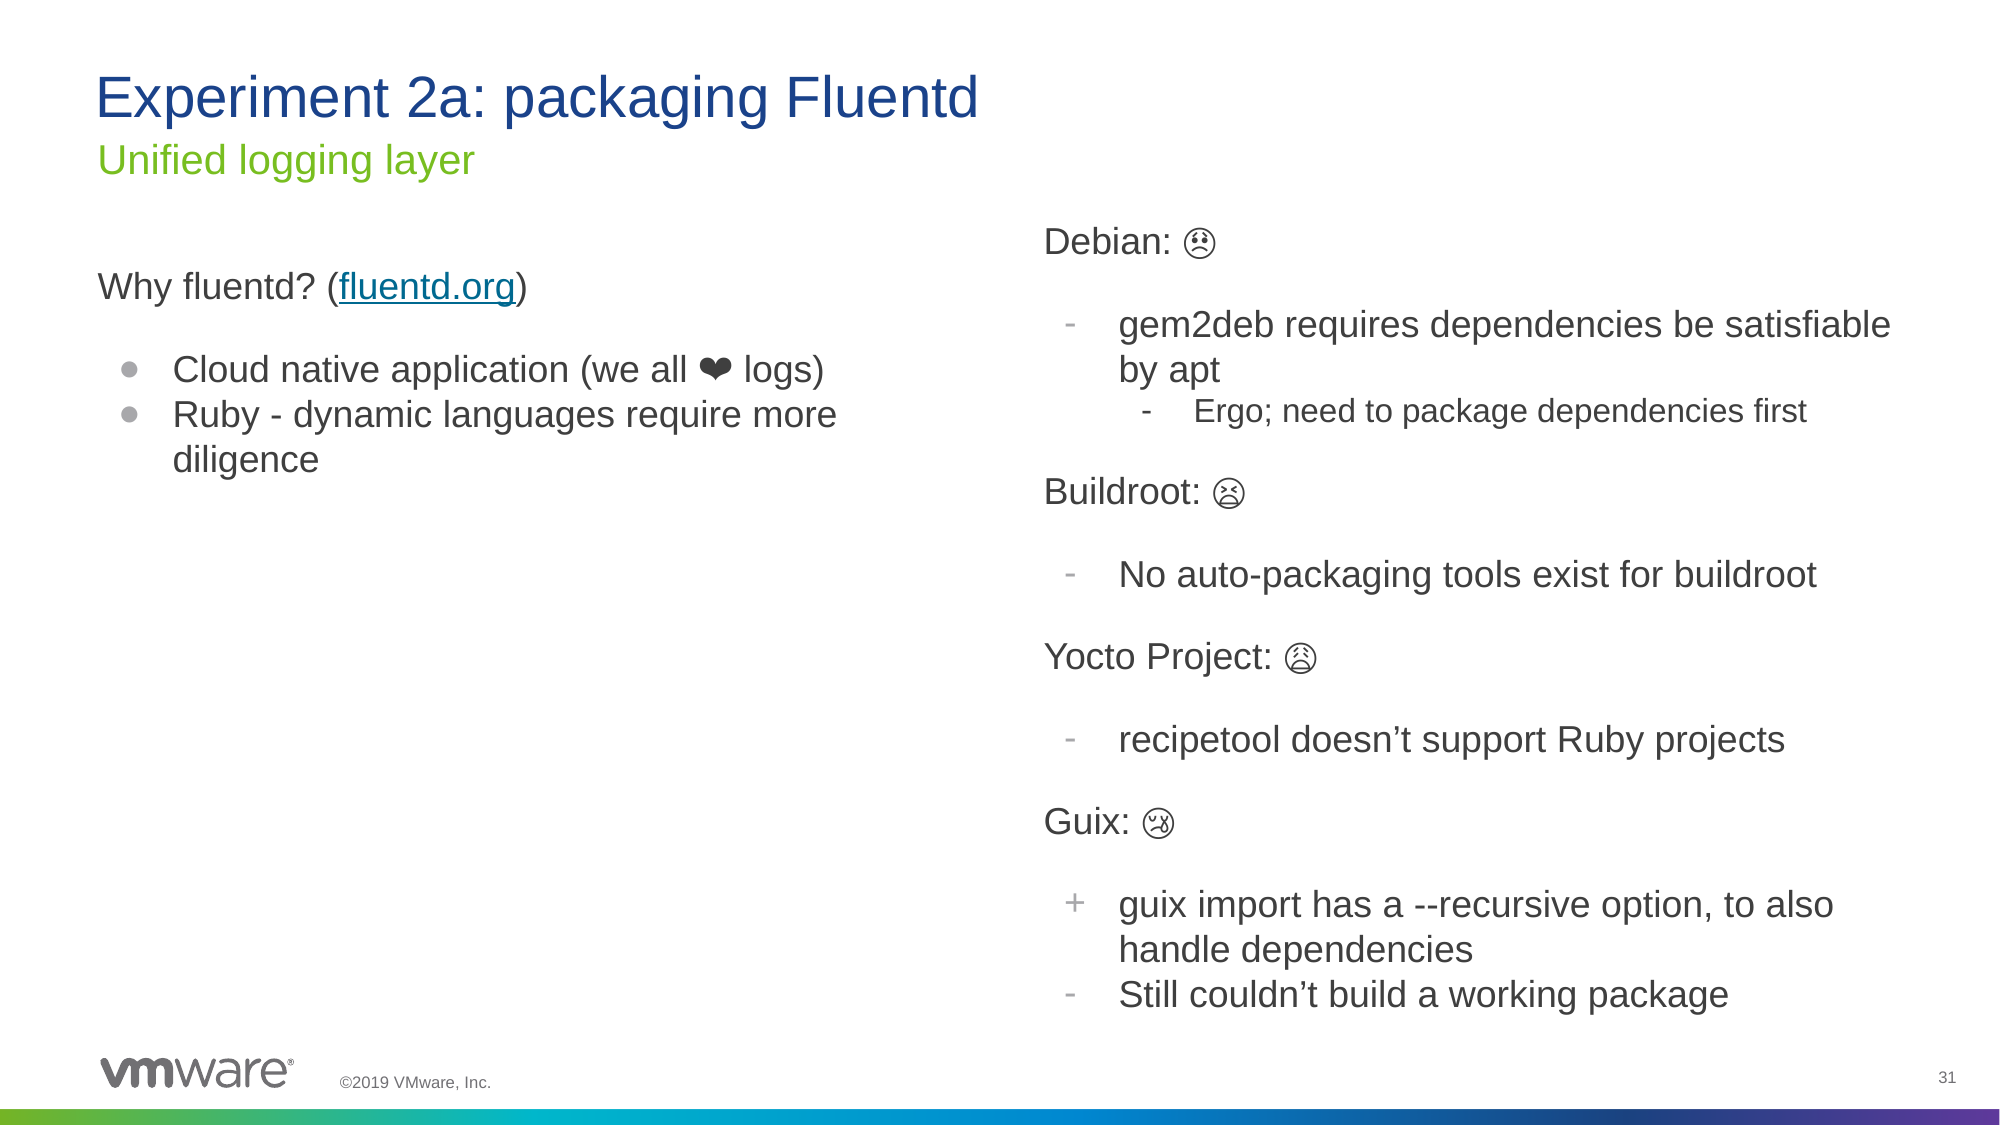

# Experiment 2a: packaging Fluentd
Unified logging layer
Debian: 😞
gem2deb requires dependencies be satisfiable by apt
Ergo; need to package dependencies first
Buildroot: 😫
No auto-packaging tools exist for buildroot
Yocto Project: 😩
recipetool doesn’t support Ruby projects
Guix: 😢
guix import has a --recursive option, to also handle dependencies
Still couldn’t build a working package
Why fluentd? (fluentd.org)
Cloud native application (we all ❤️ logs)
Ruby - dynamic languages require more diligence